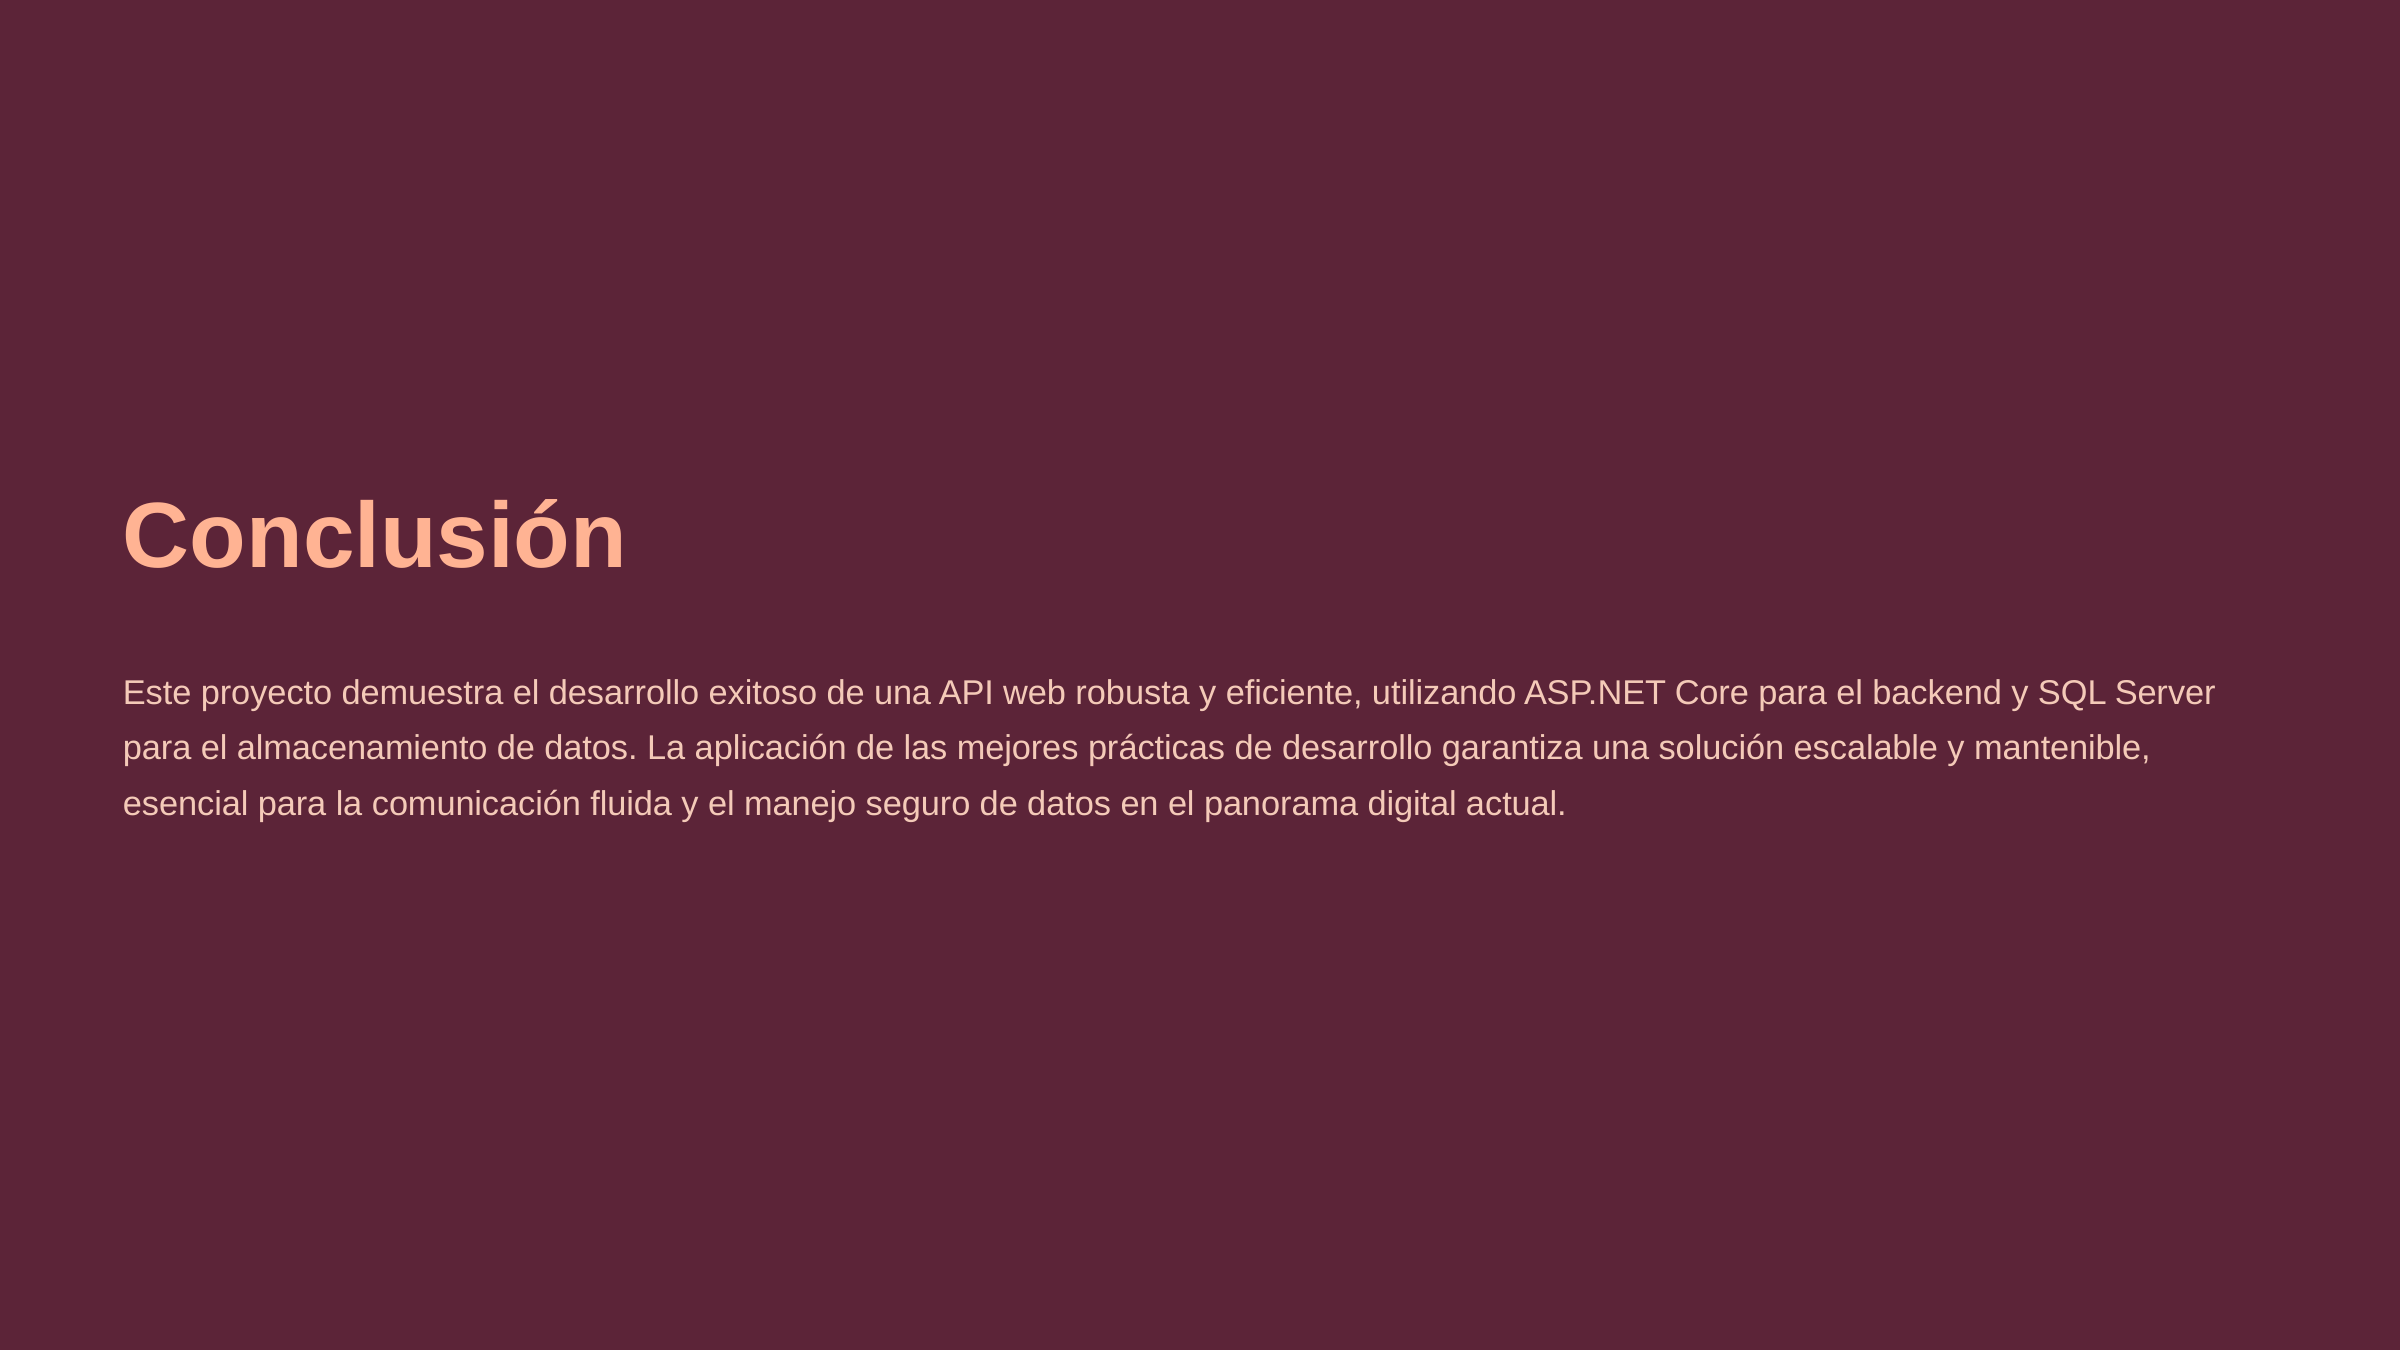

Conclusión
Este proyecto demuestra el desarrollo exitoso de una API web robusta y eficiente, utilizando ASP.NET Core para el backend y SQL Server para el almacenamiento de datos. La aplicación de las mejores prácticas de desarrollo garantiza una solución escalable y mantenible, esencial para la comunicación fluida y el manejo seguro de datos en el panorama digital actual.